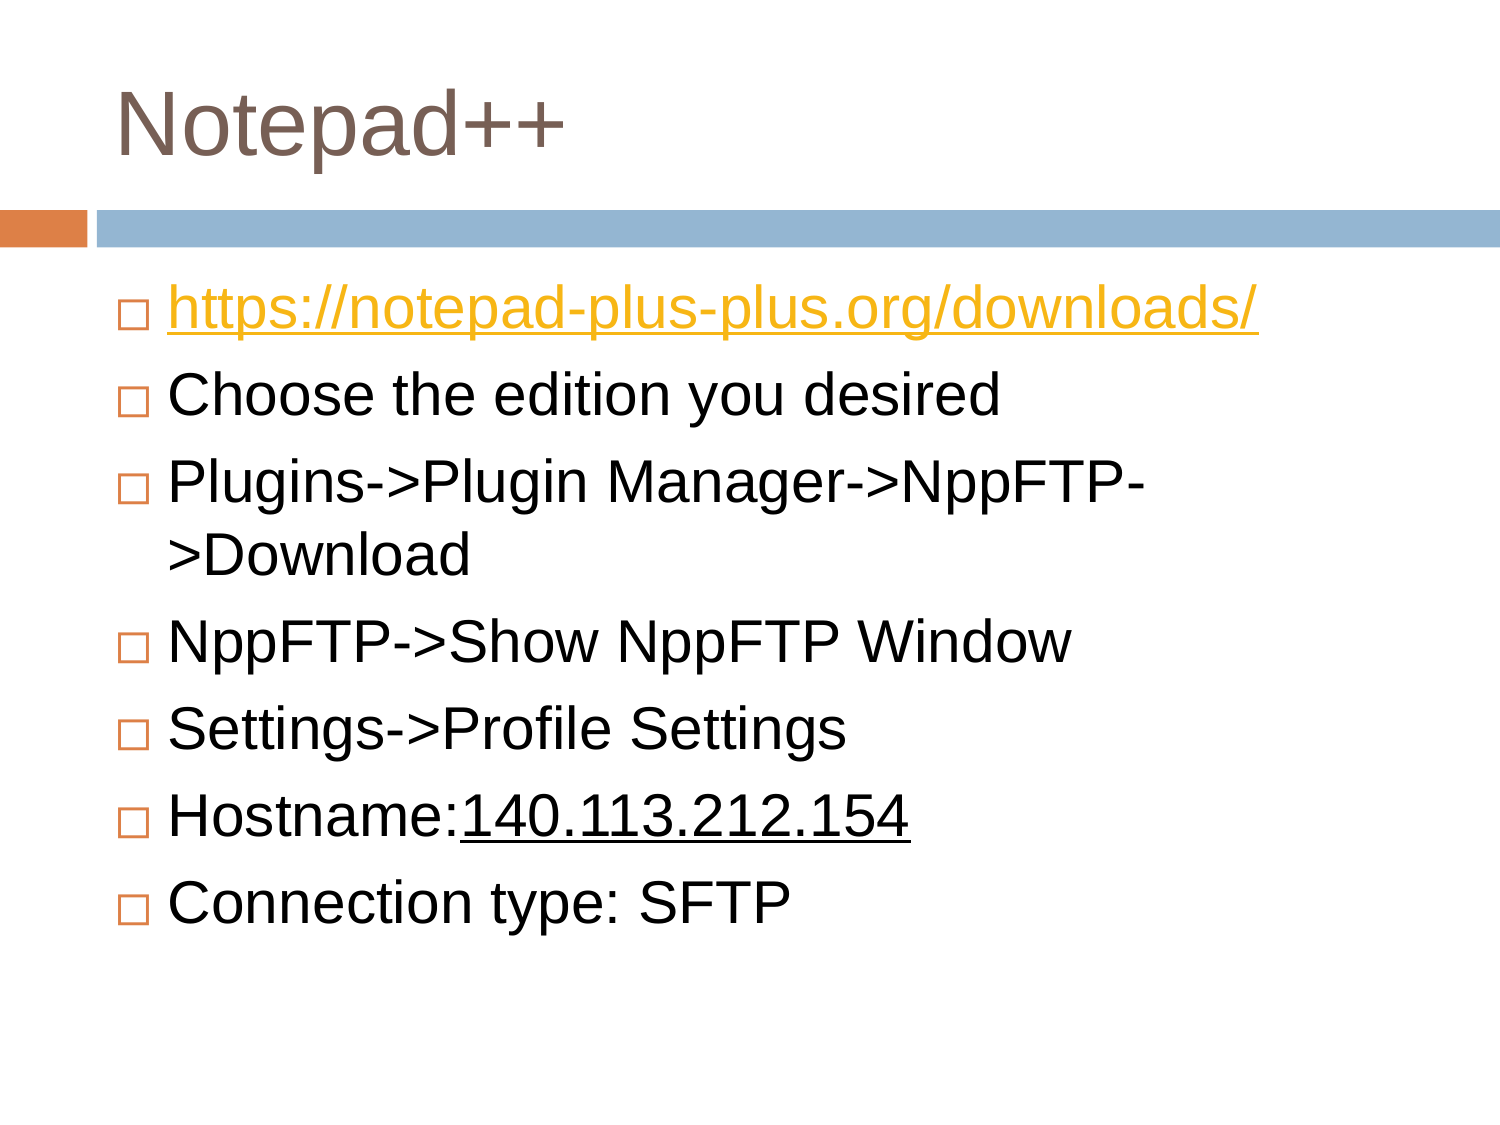

# Notepad++
https://notepad-plus-plus.org/downloads/
Choose the edition you desired
Plugins->Plugin Manager->NppFTP->Download
NppFTP->Show NppFTP Window
Settings->Profile Settings
Hostname:140.113.212.154
Connection type: SFTP